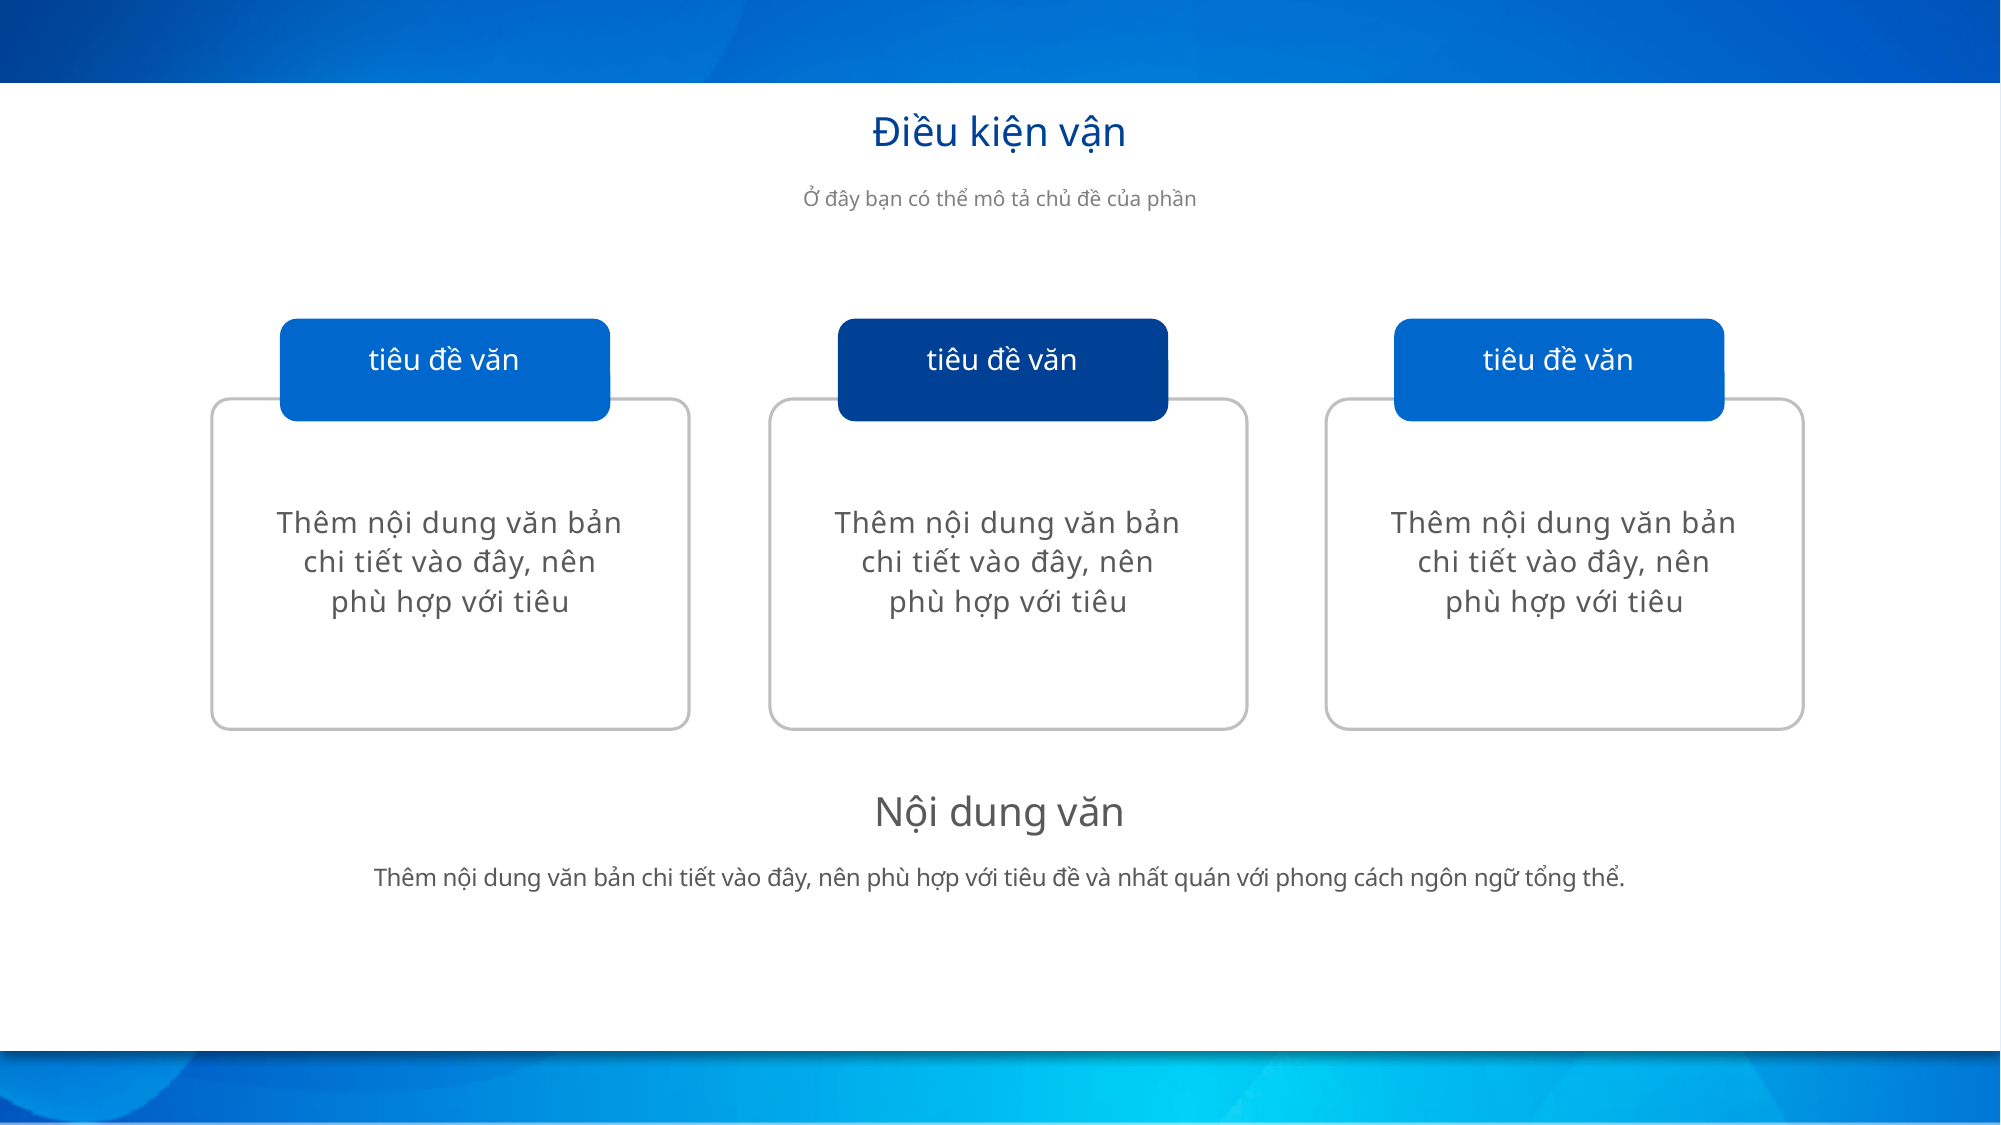

Điều kiện vận
Ở đây bạn có thể mô tả chủ đề của phần

tiêu đề văn
tiêu đề văn
tiêu đề văn

Thêm nội dung văn bản chi tiết vào đây, nên phù hợp với tiêu
Thêm nội dung văn bản chi tiết vào đây, nên phù hợp với tiêu
Thêm nội dung văn bản chi tiết vào đây, nên phù hợp với tiêu
Nội dung văn
Thêm nội dung văn bản chi tiết vào đây, nên phù hợp với tiêu đề và nhất quán với phong cách ngôn ngữ tổng thể.